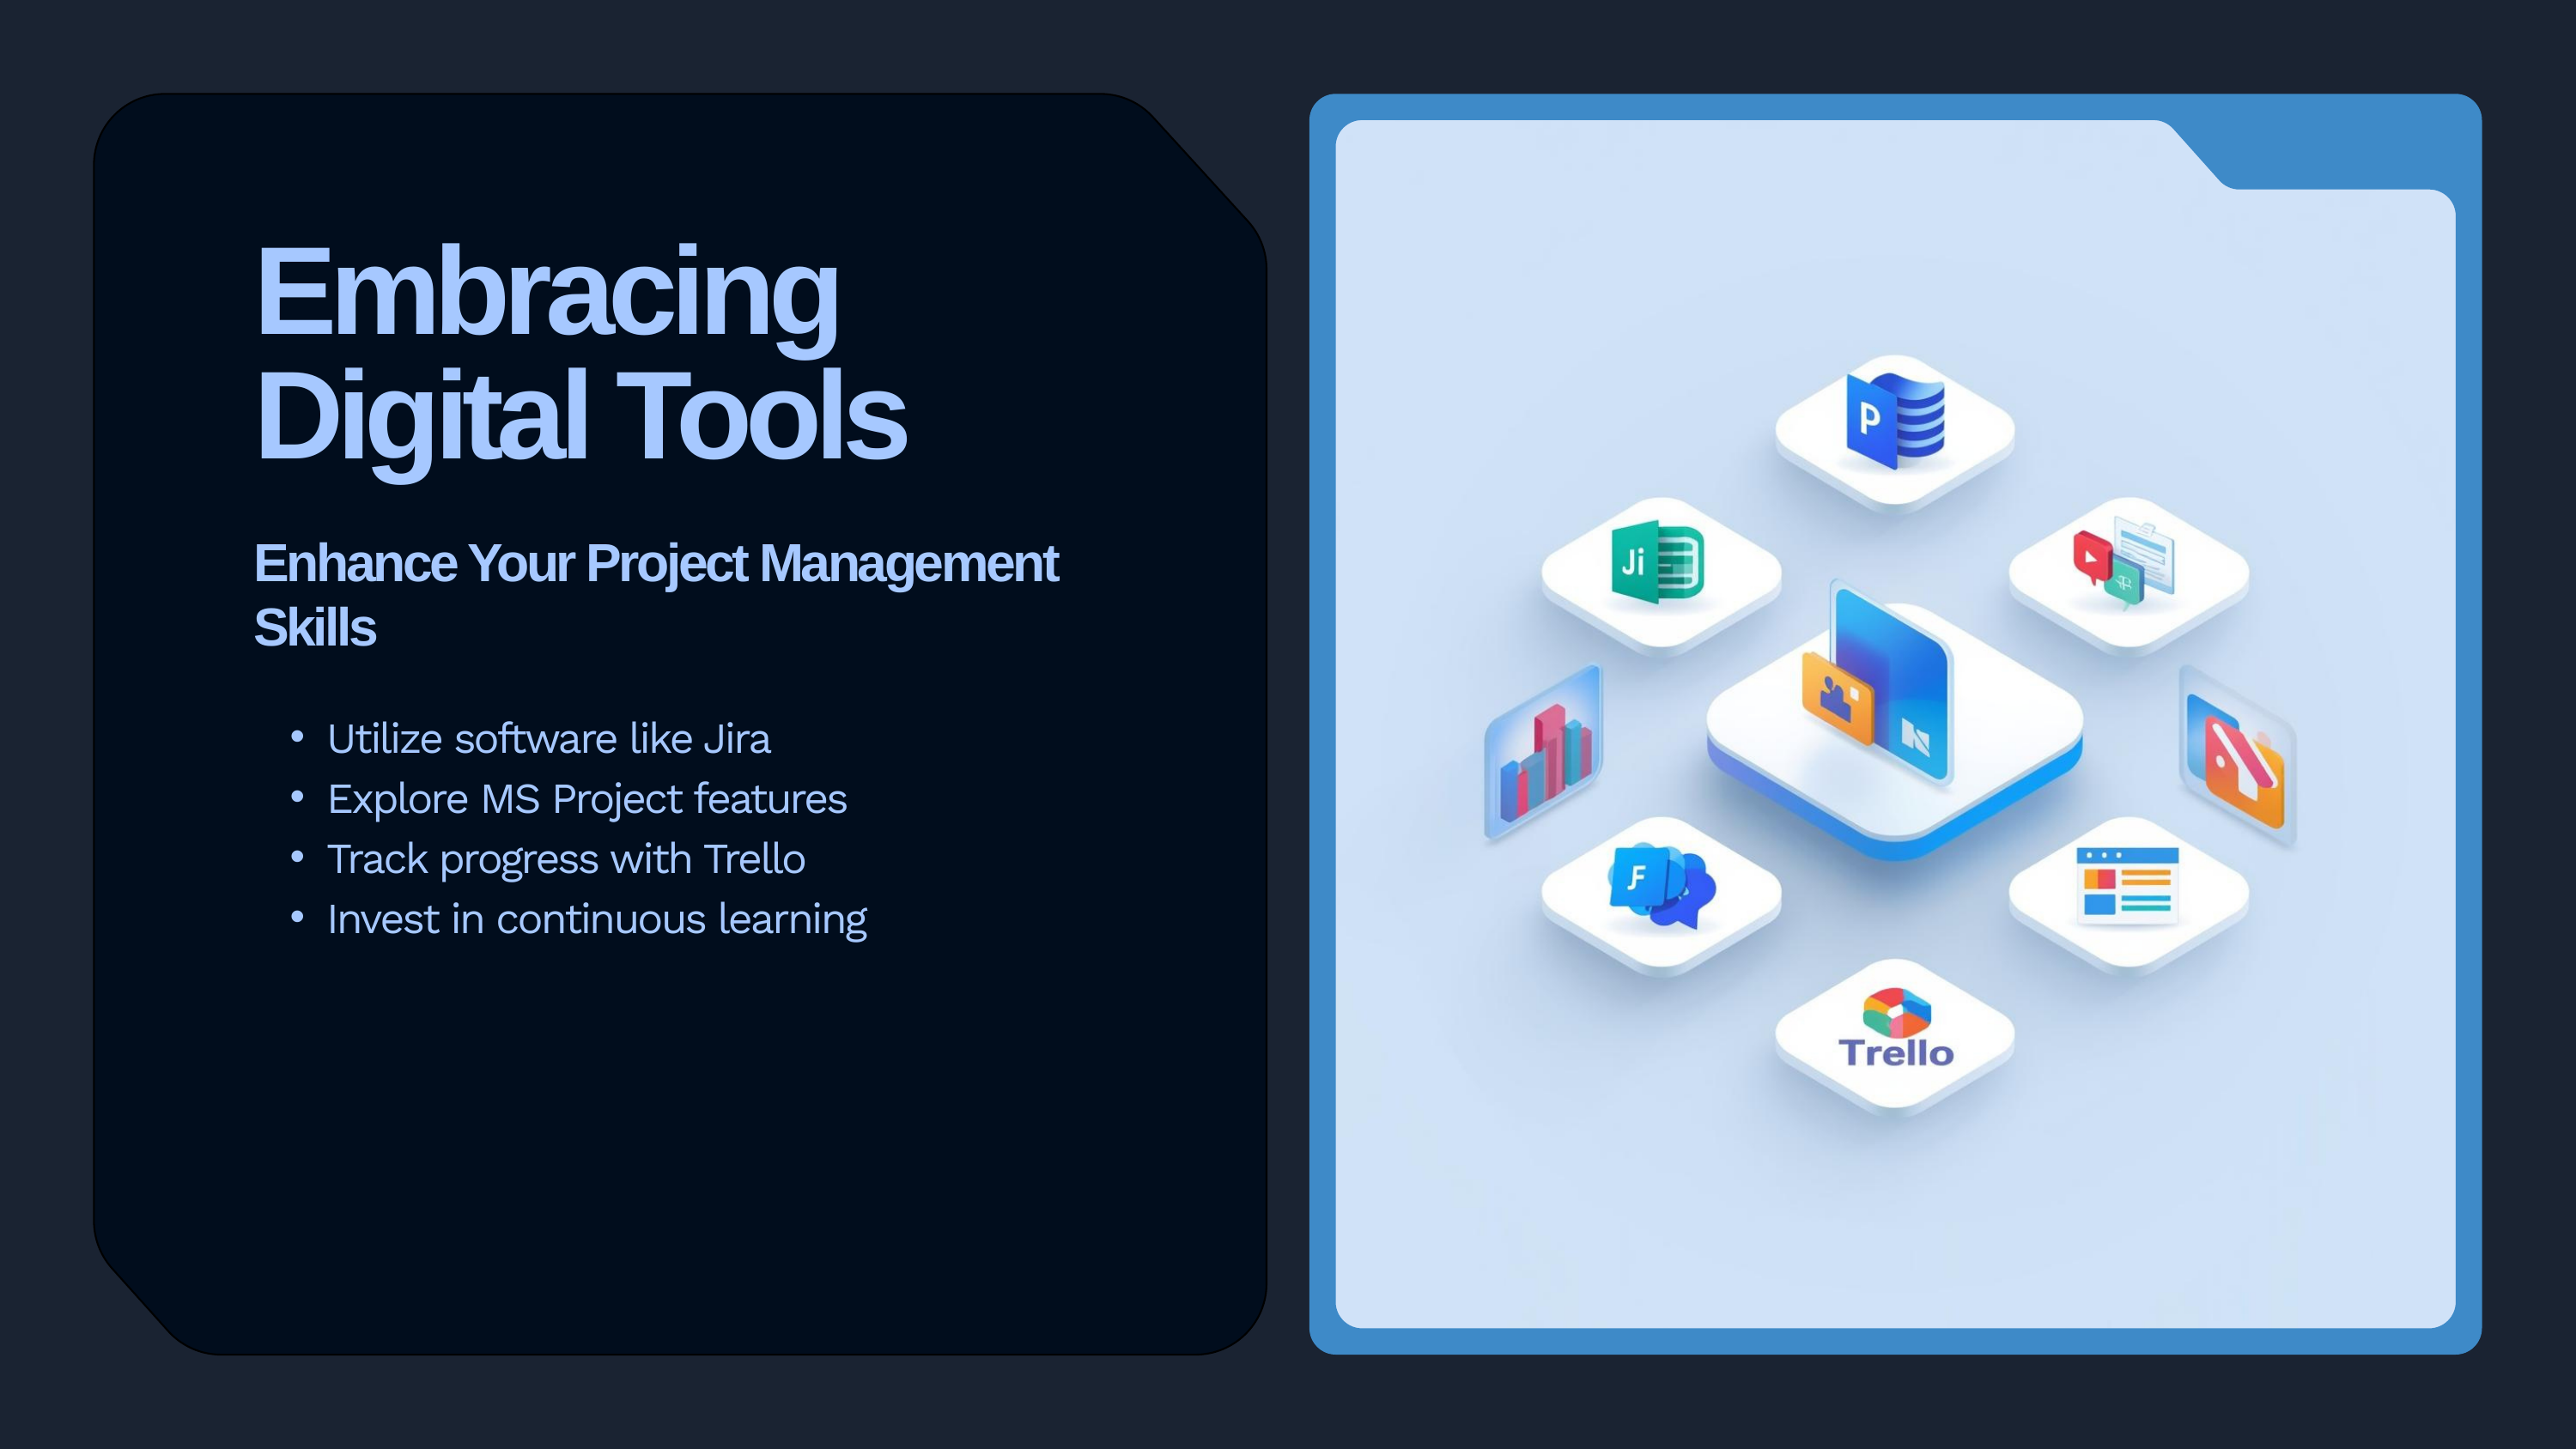

Embracing Digital Tools
Enhance Your Project Management Skills
Utilize software like Jira
Explore MS Project features
Track progress with Trello
Invest in continuous learning